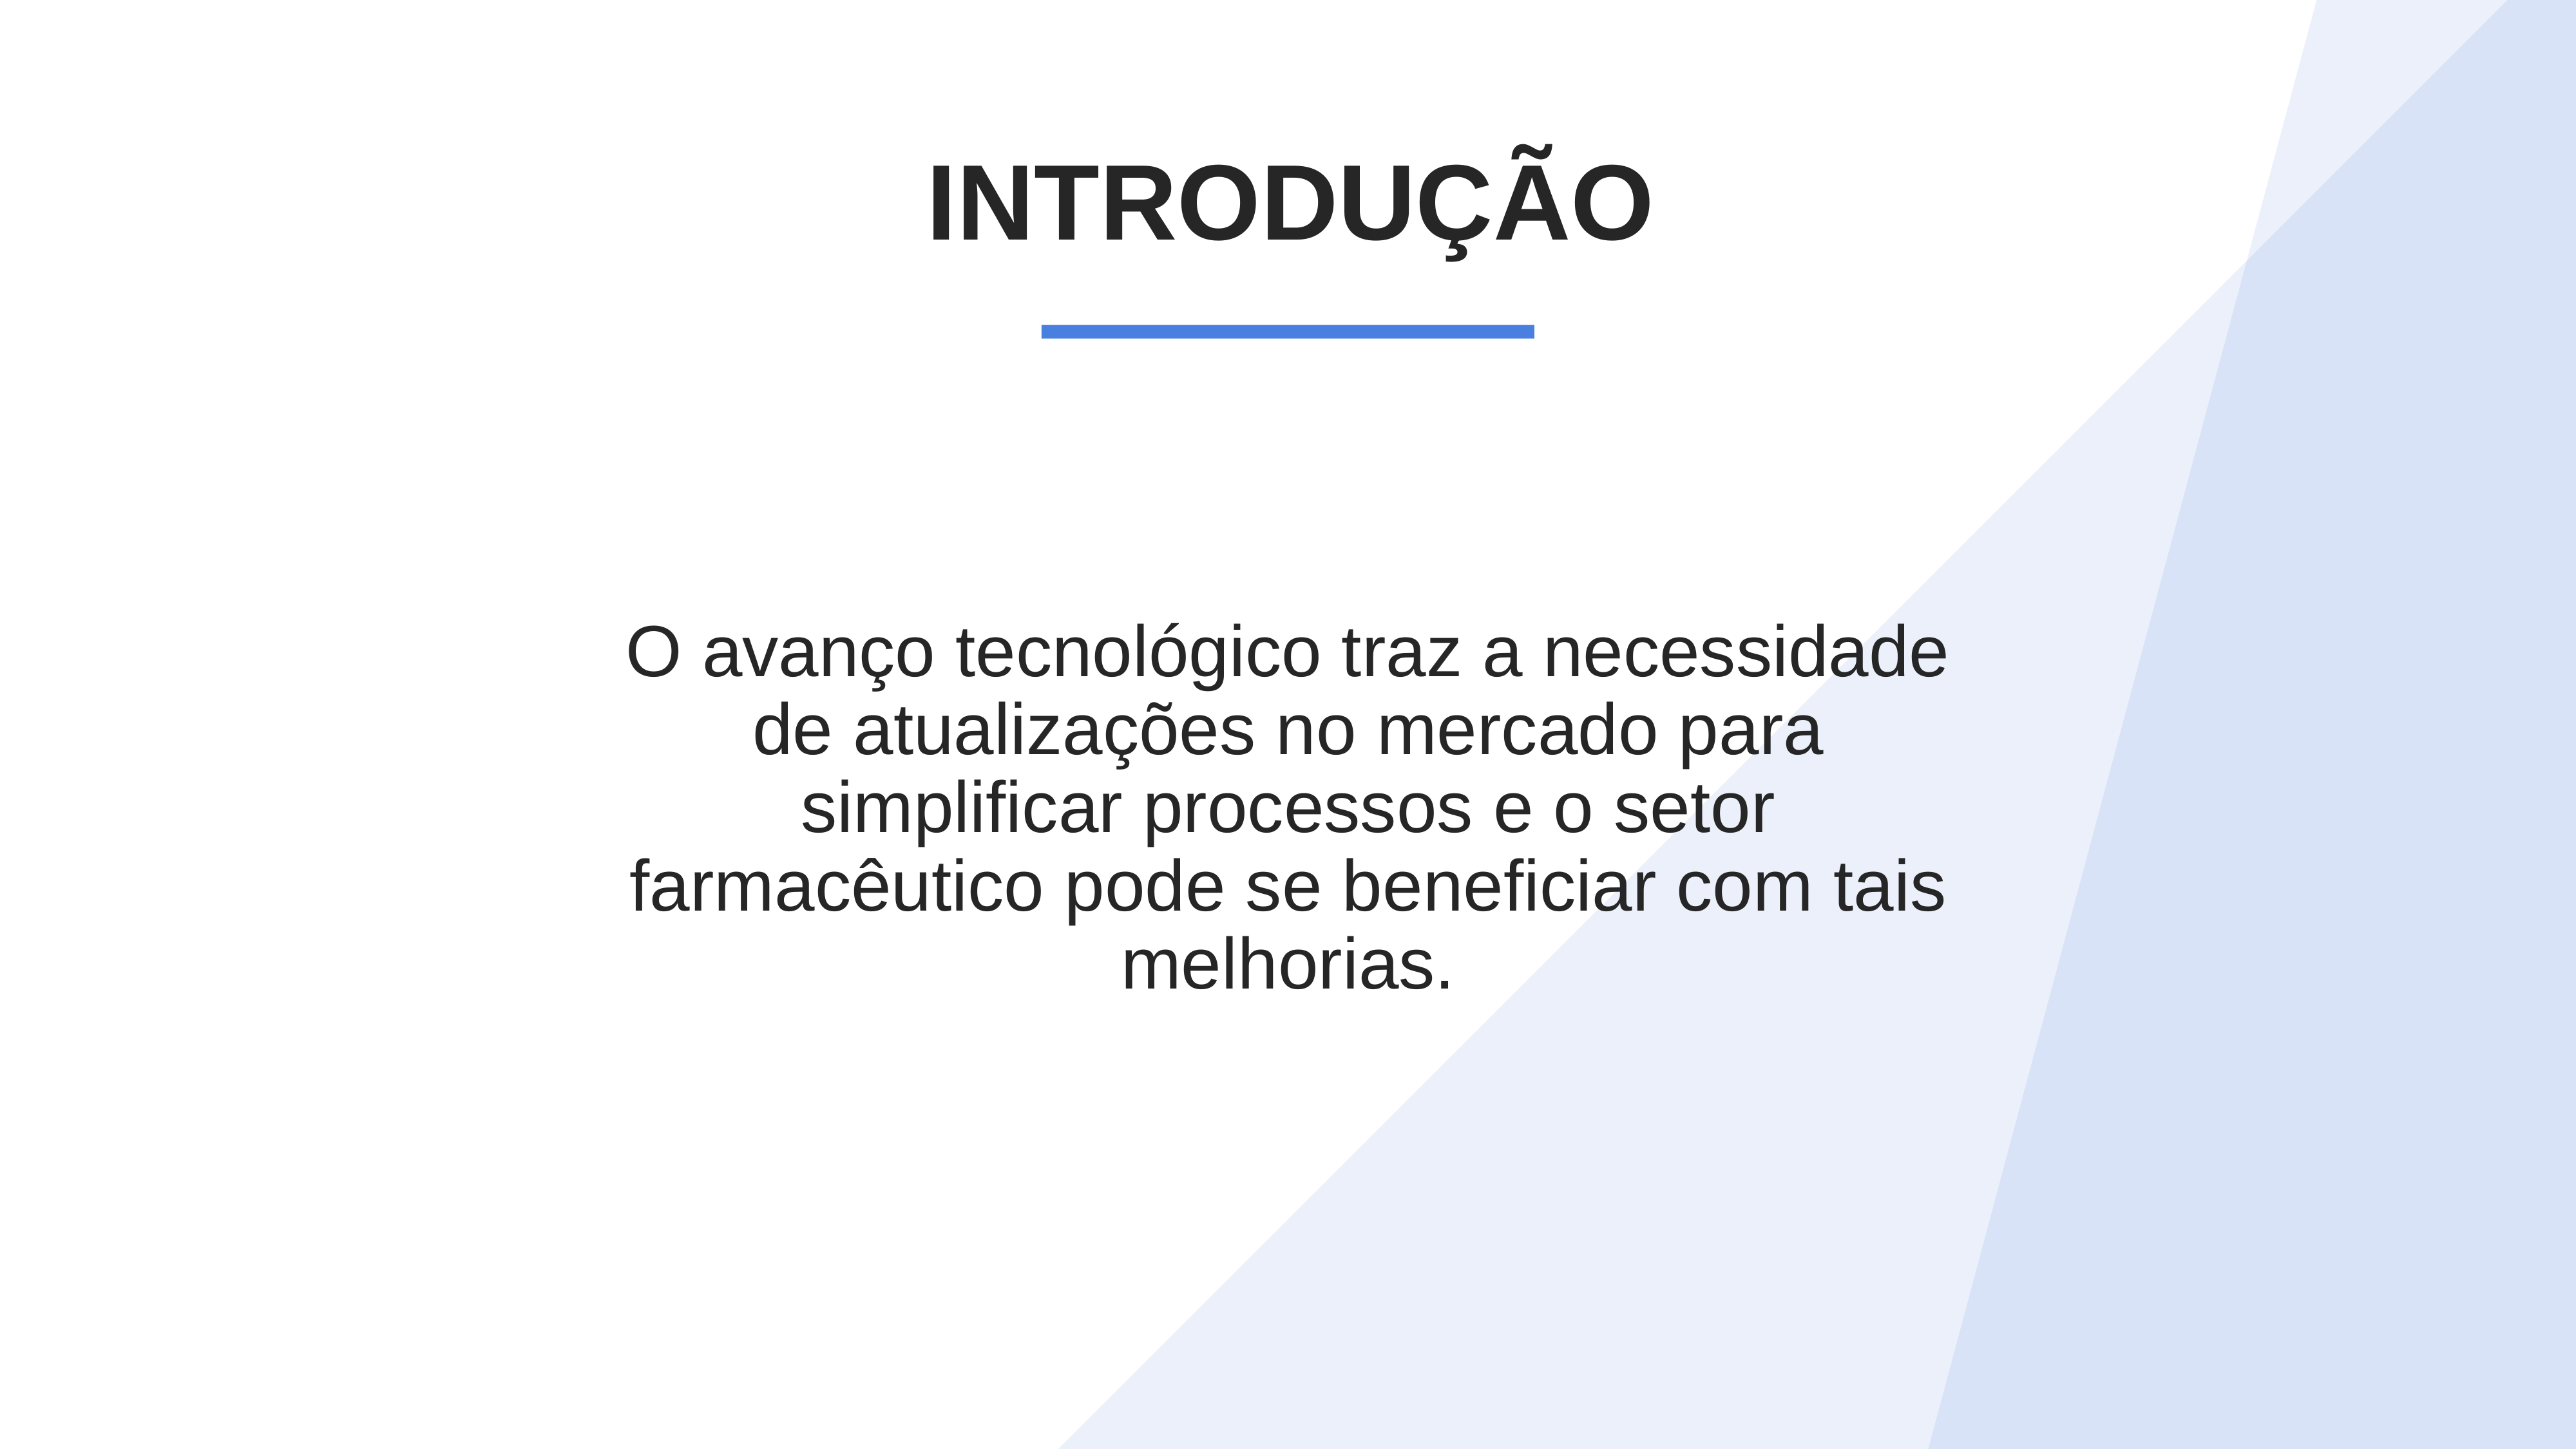

INTRODUÇÃO

O avanço tecnológico traz a necessidade de atualizações no mercado para simplificar processos e o setor farmacêutico pode se beneficiar com tais melhorias.